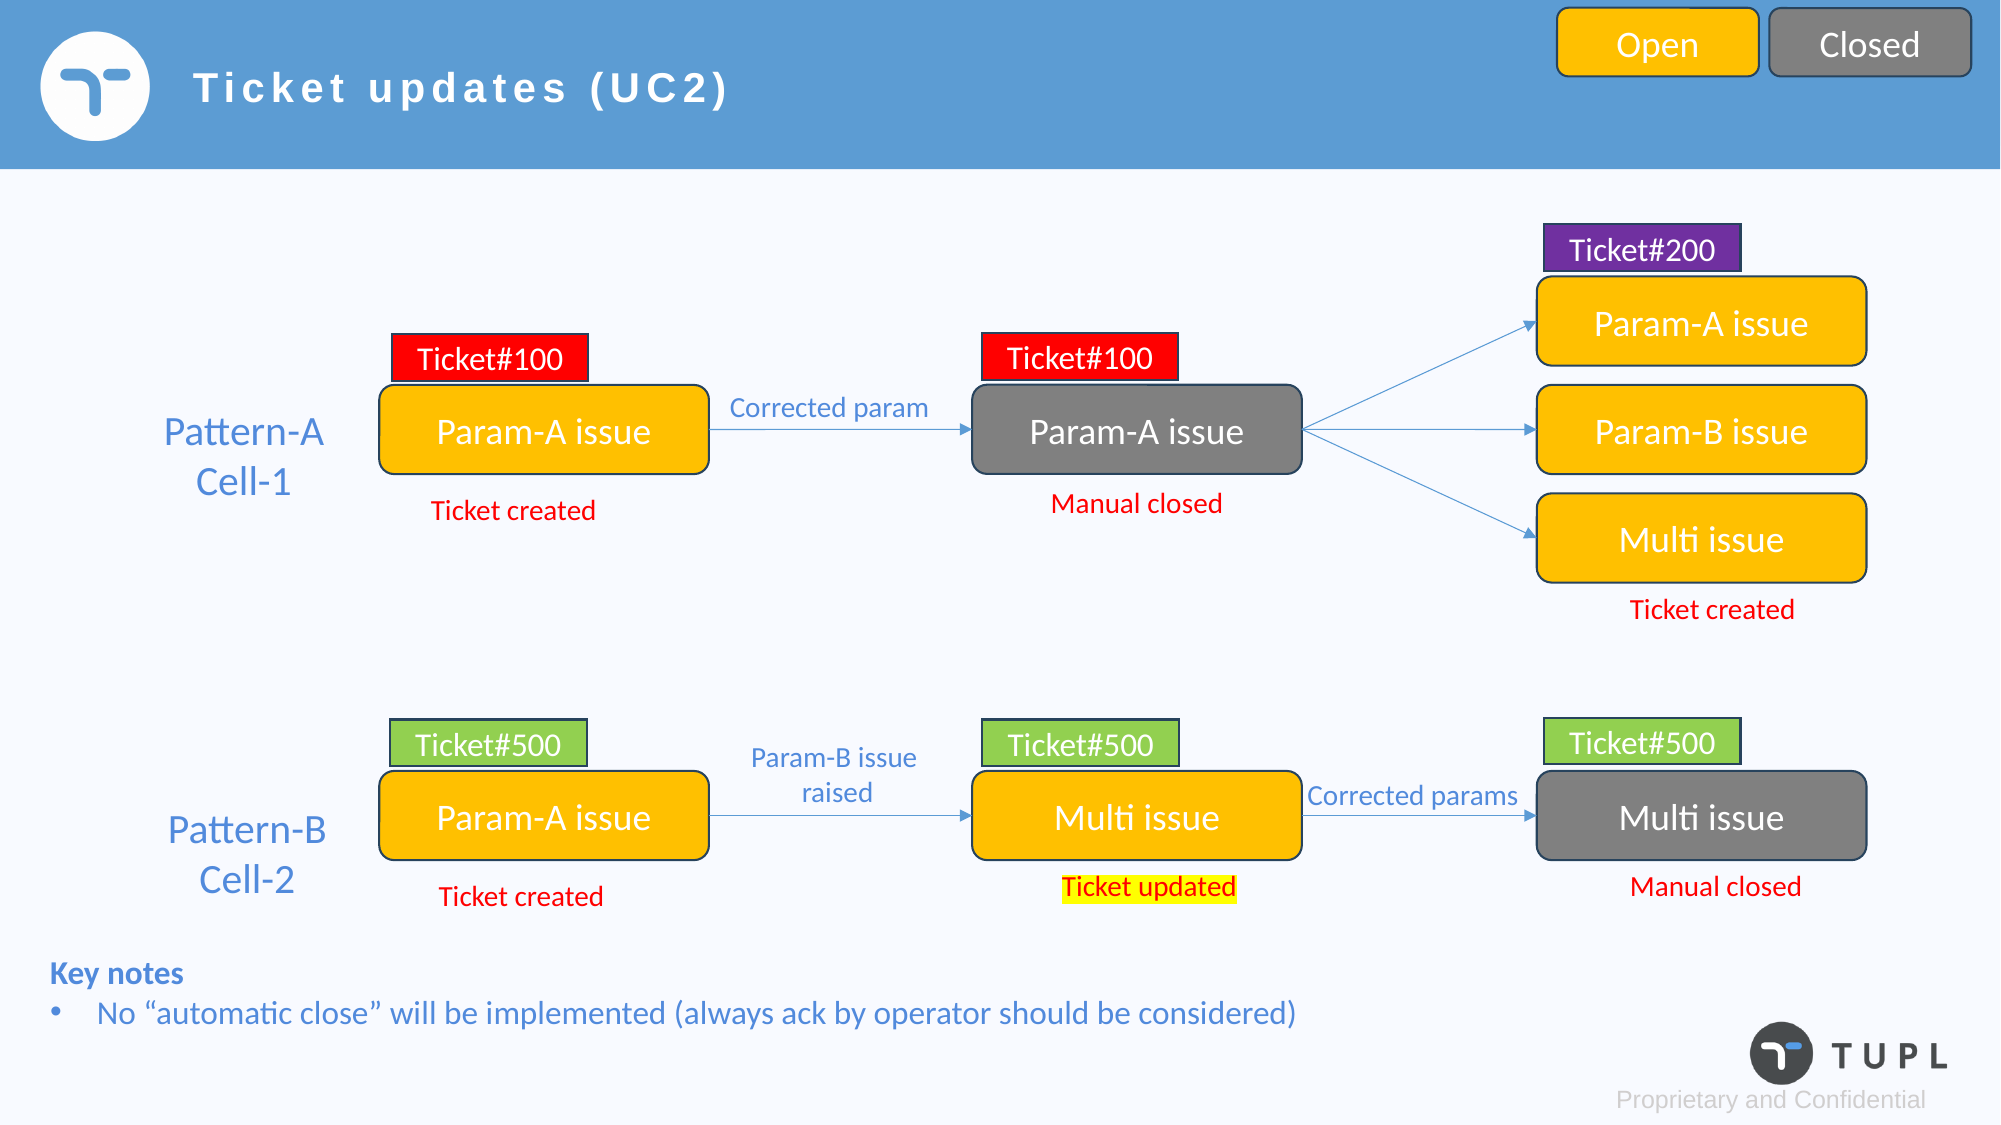

Open
Closed
# Ticket updates (UC2)
Ticket#200
Param-A issue
Ticket#100
Ticket#100
Corrected param
Param-A issue
Param-A issue
Param-B issue
Pattern-A
Cell-1
Manual closed
Ticket created
Multi issue
Ticket created
Ticket#500
Ticket#500
Ticket#500
Param-B issue
 raised
Corrected params
Param-A issue
Multi issue
Multi issue
Pattern-B
Cell-2
Manual closed
Ticket updated
Ticket created
Key notes
No “automatic close” will be implemented (always ack by operator should be considered)